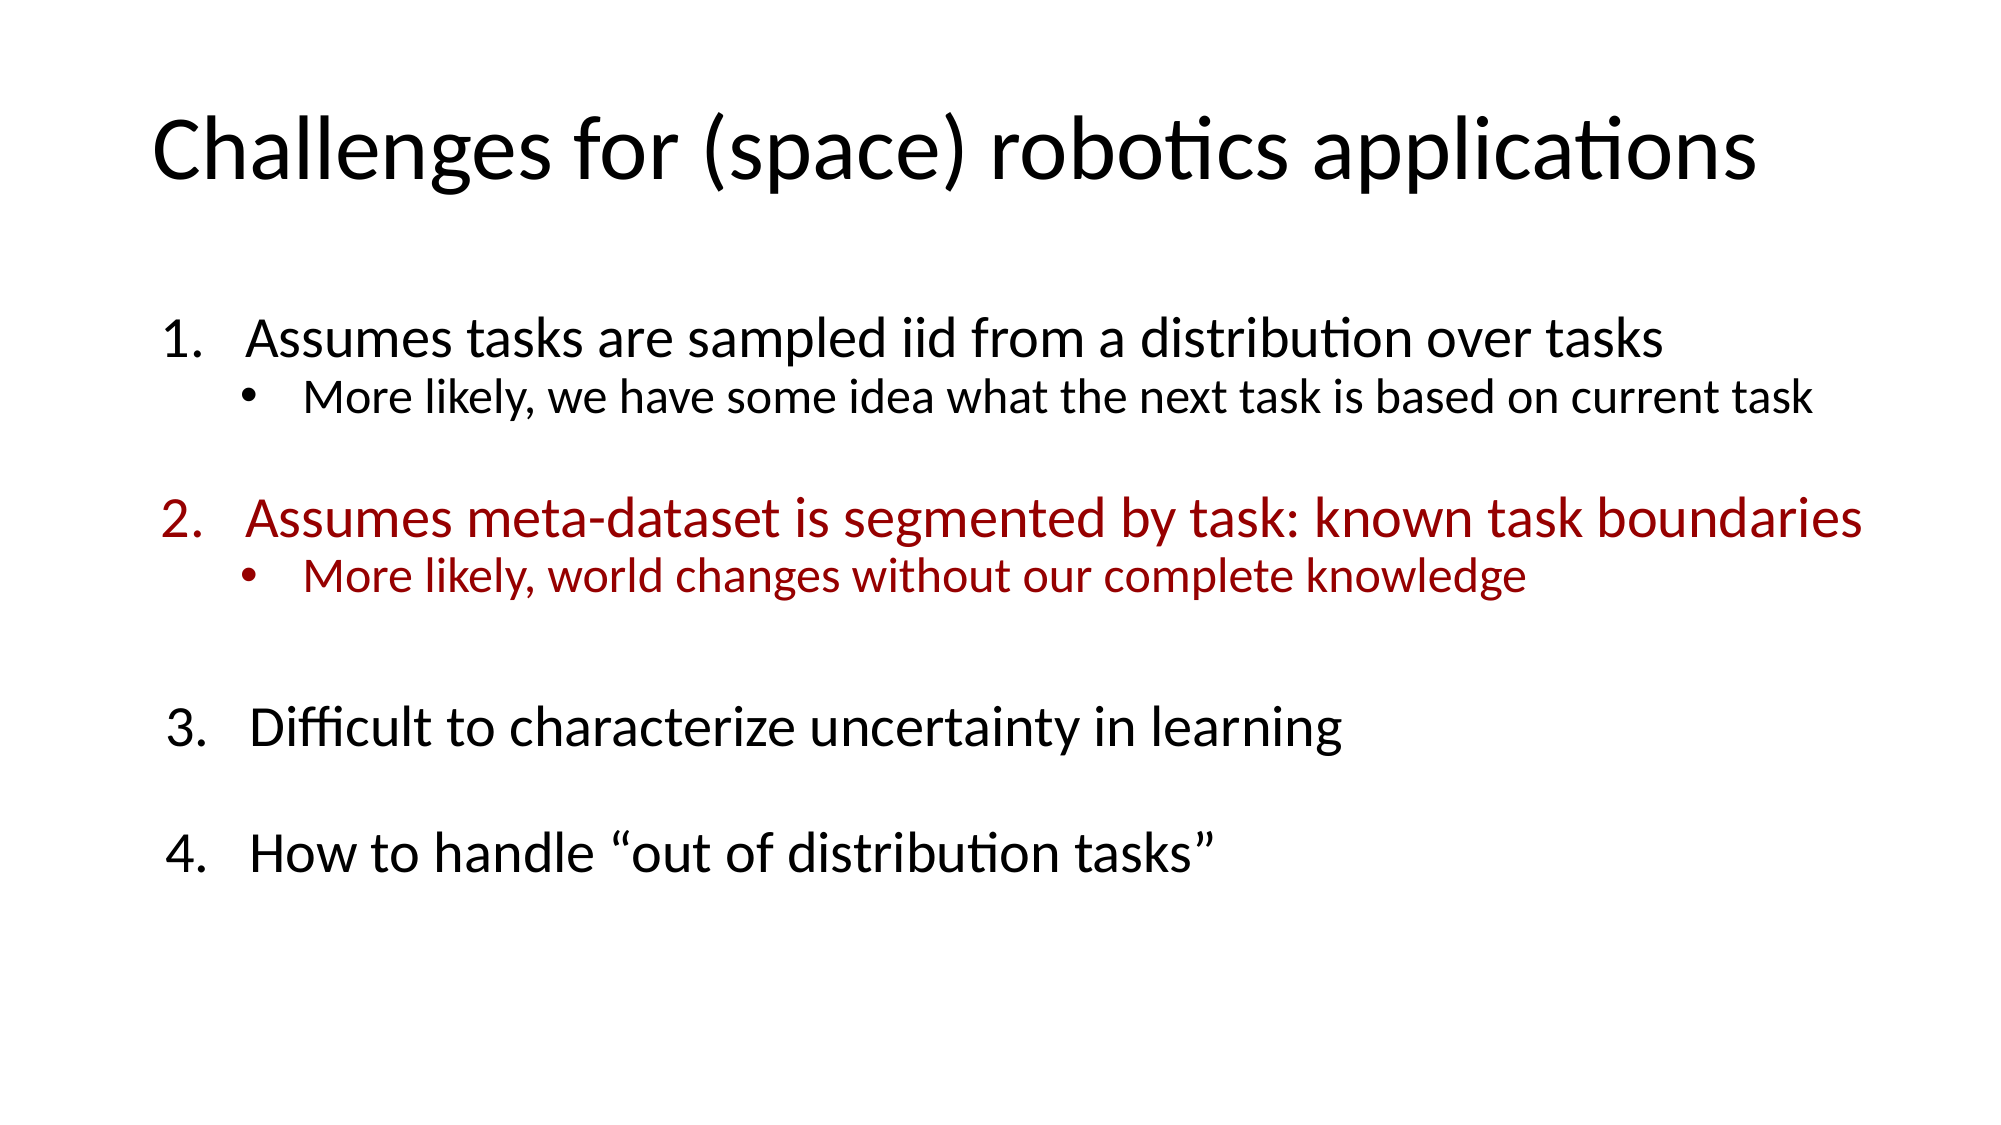

# Challenges for (space) robotics applications
Assumes tasks are sampled iid from a distribution over tasks
More likely, we have some idea what the next task is based on current task

Assumes meta-dataset is segmented by task: known task boundaries
More likely, world changes without our complete knowledge

Difficult to characterize uncertainty in learning

How to handle “out of distribution tasks”